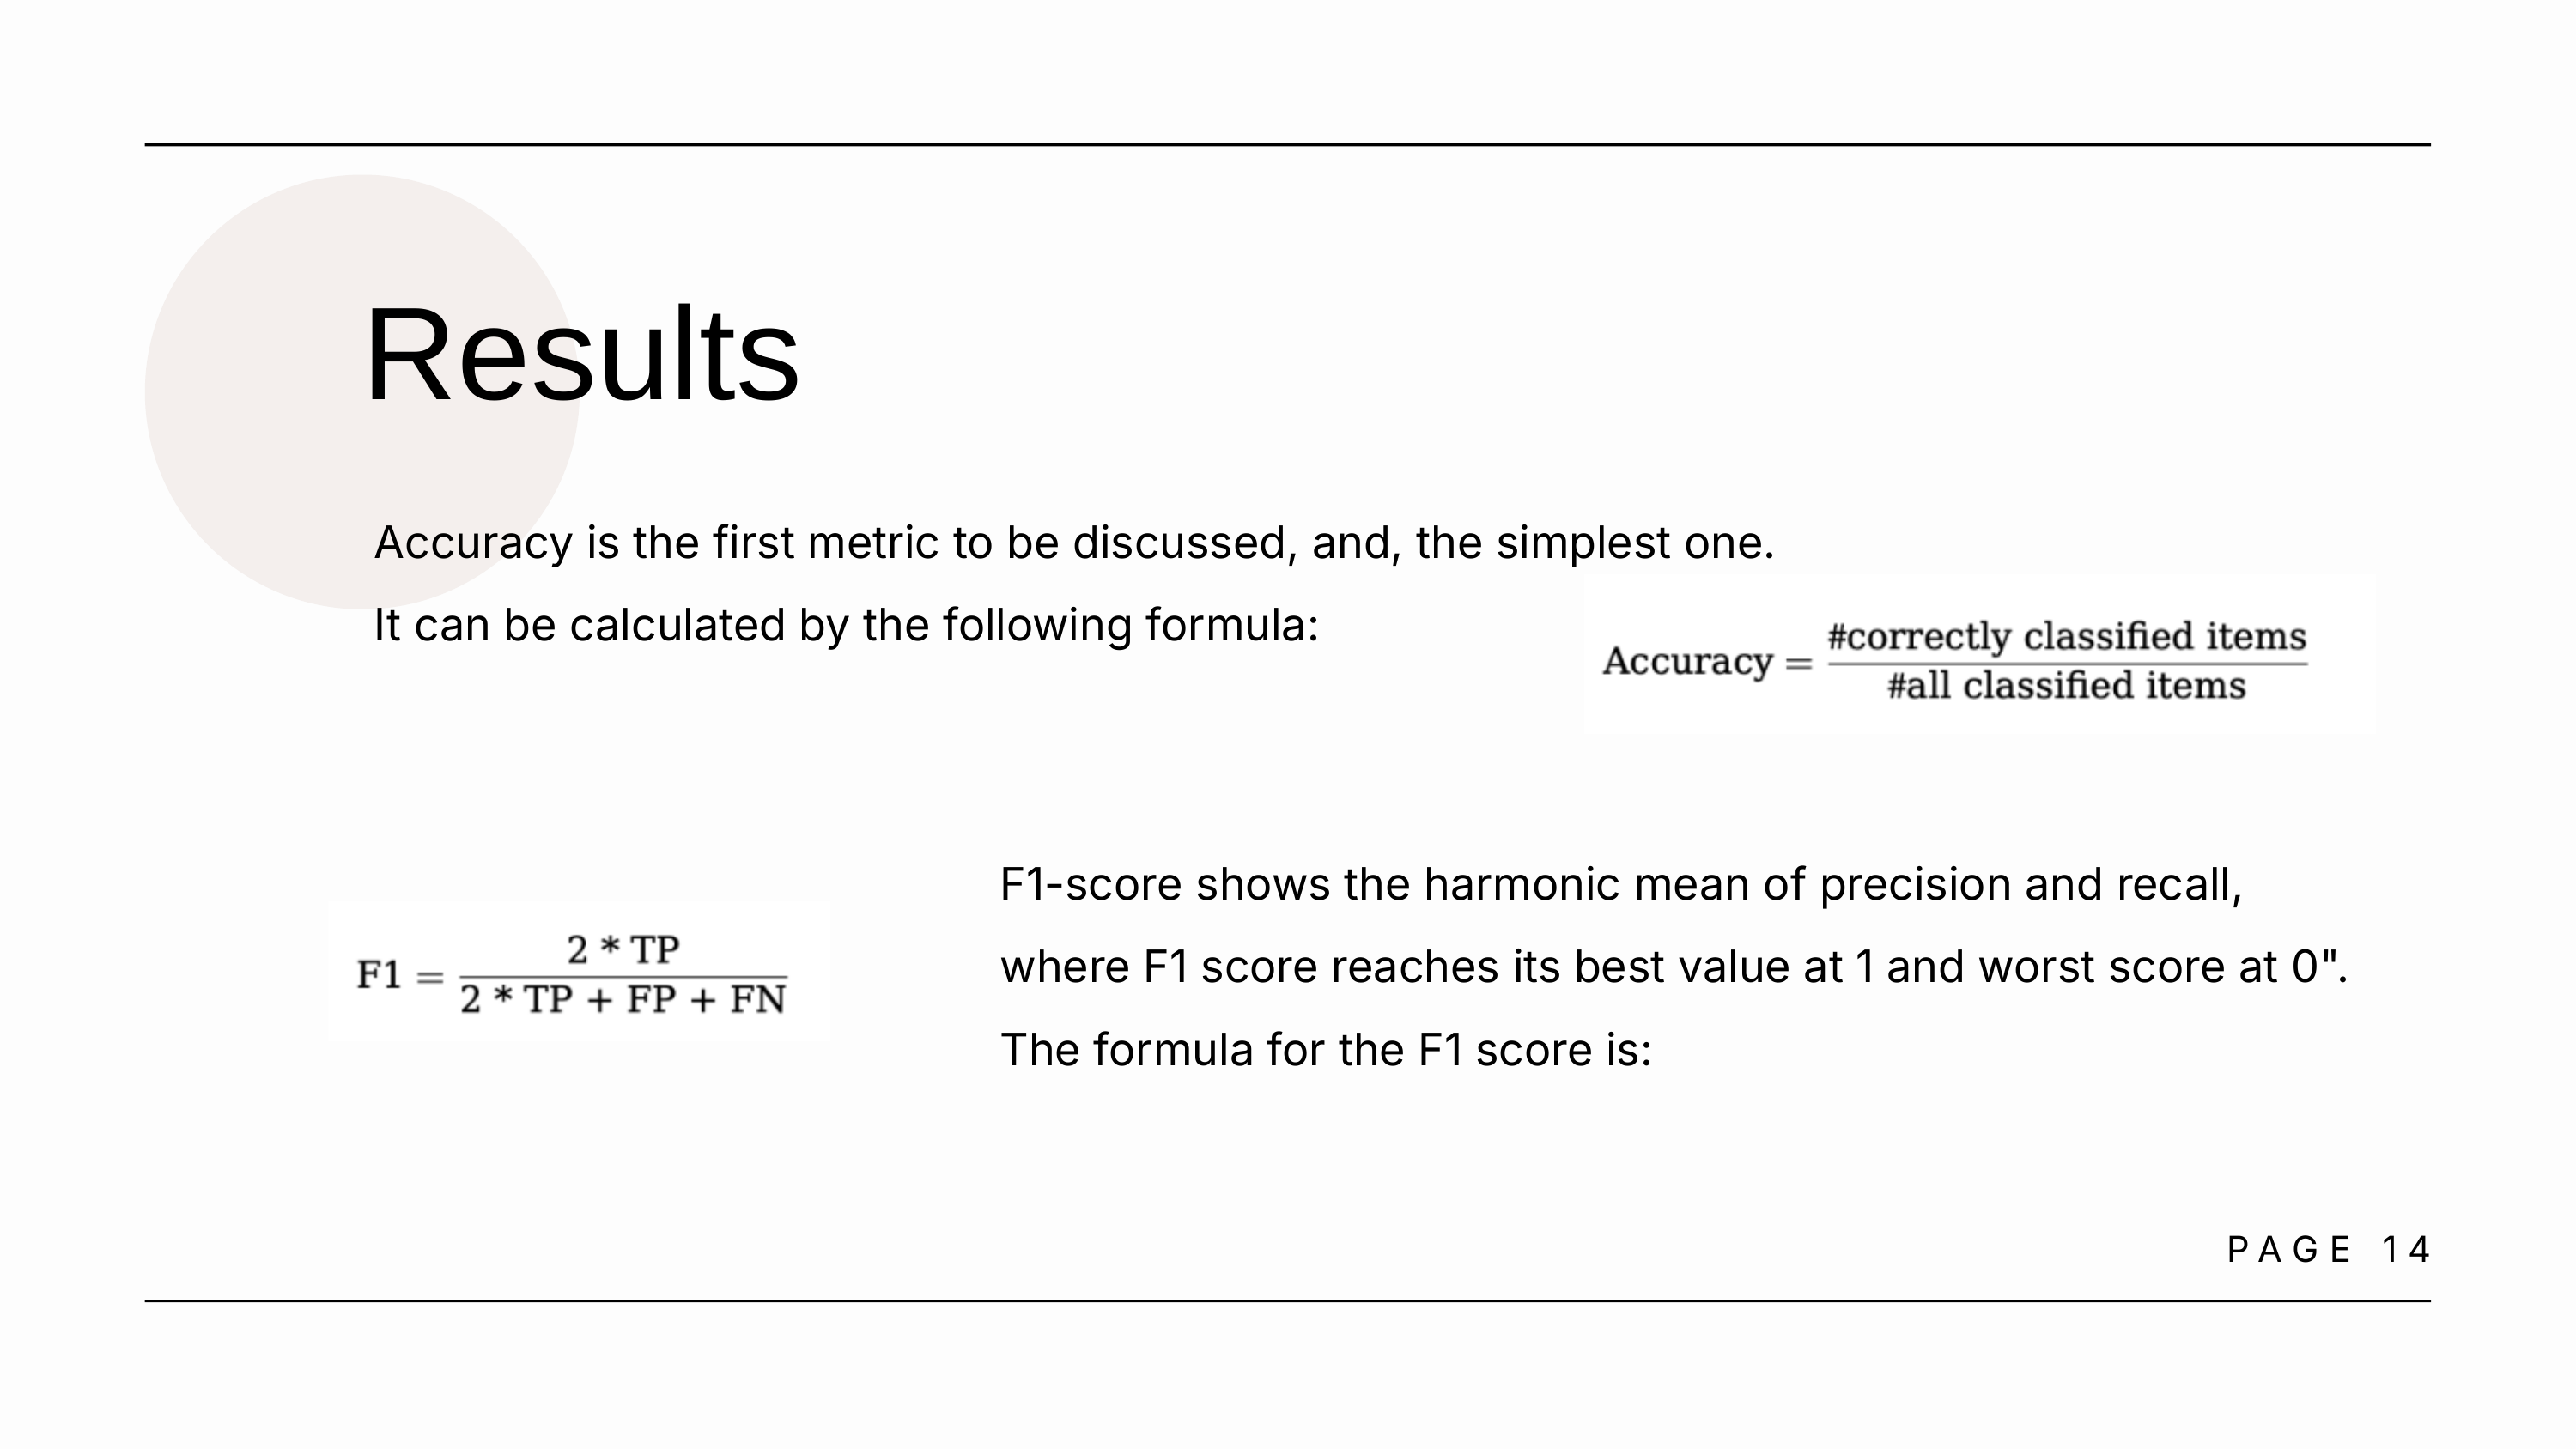

Results
Accuracy is the first metric to be discussed, and, the simplest one. It can be calculated by the following formula:

F1-score shows the harmonic mean of precision and recall, where F1 score reaches its best value at 1 and worst score at 0". The formula for the F1 score is:

PAGE 14